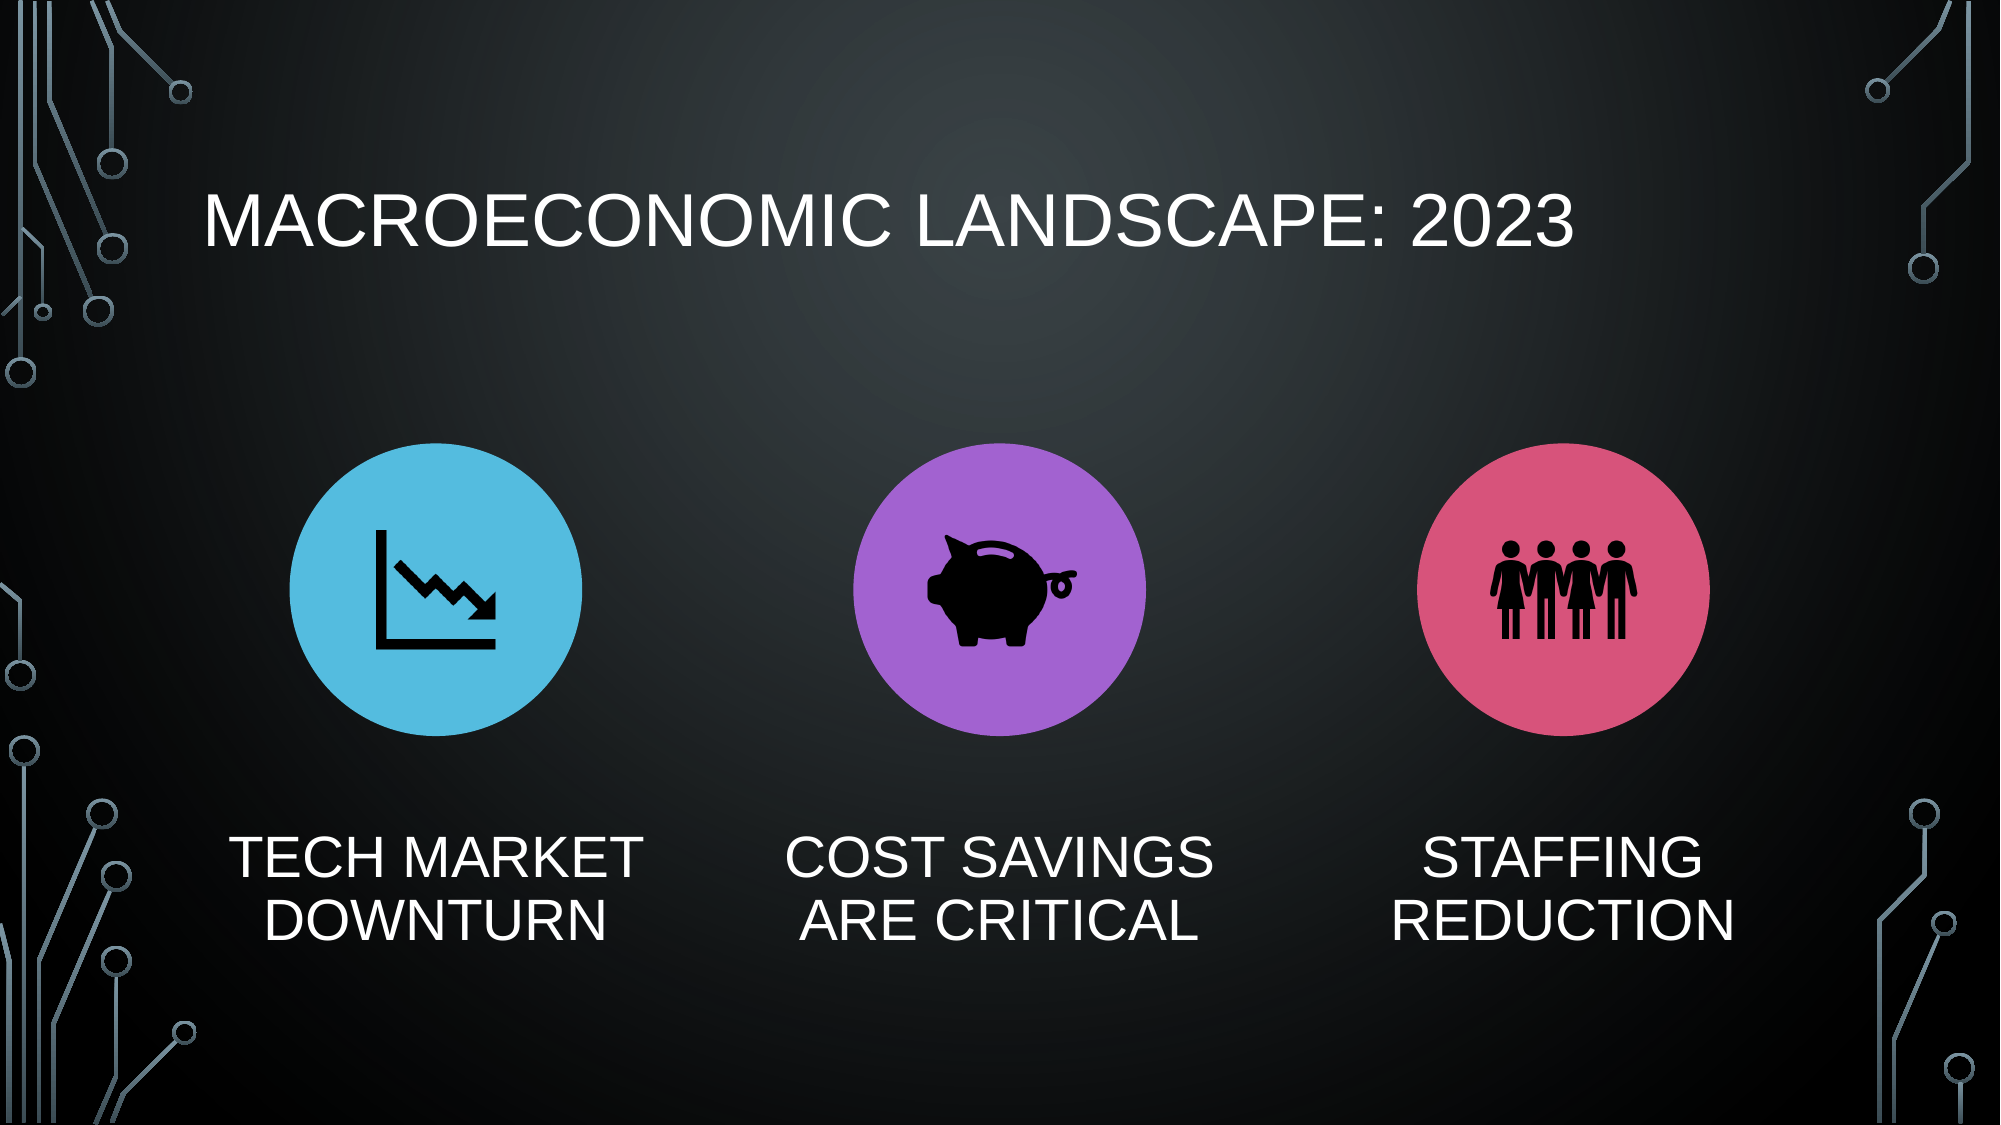

# Macroeconomic Landscape: 2023
Tech market downturn
Cost savings are critical
Staffing reduction